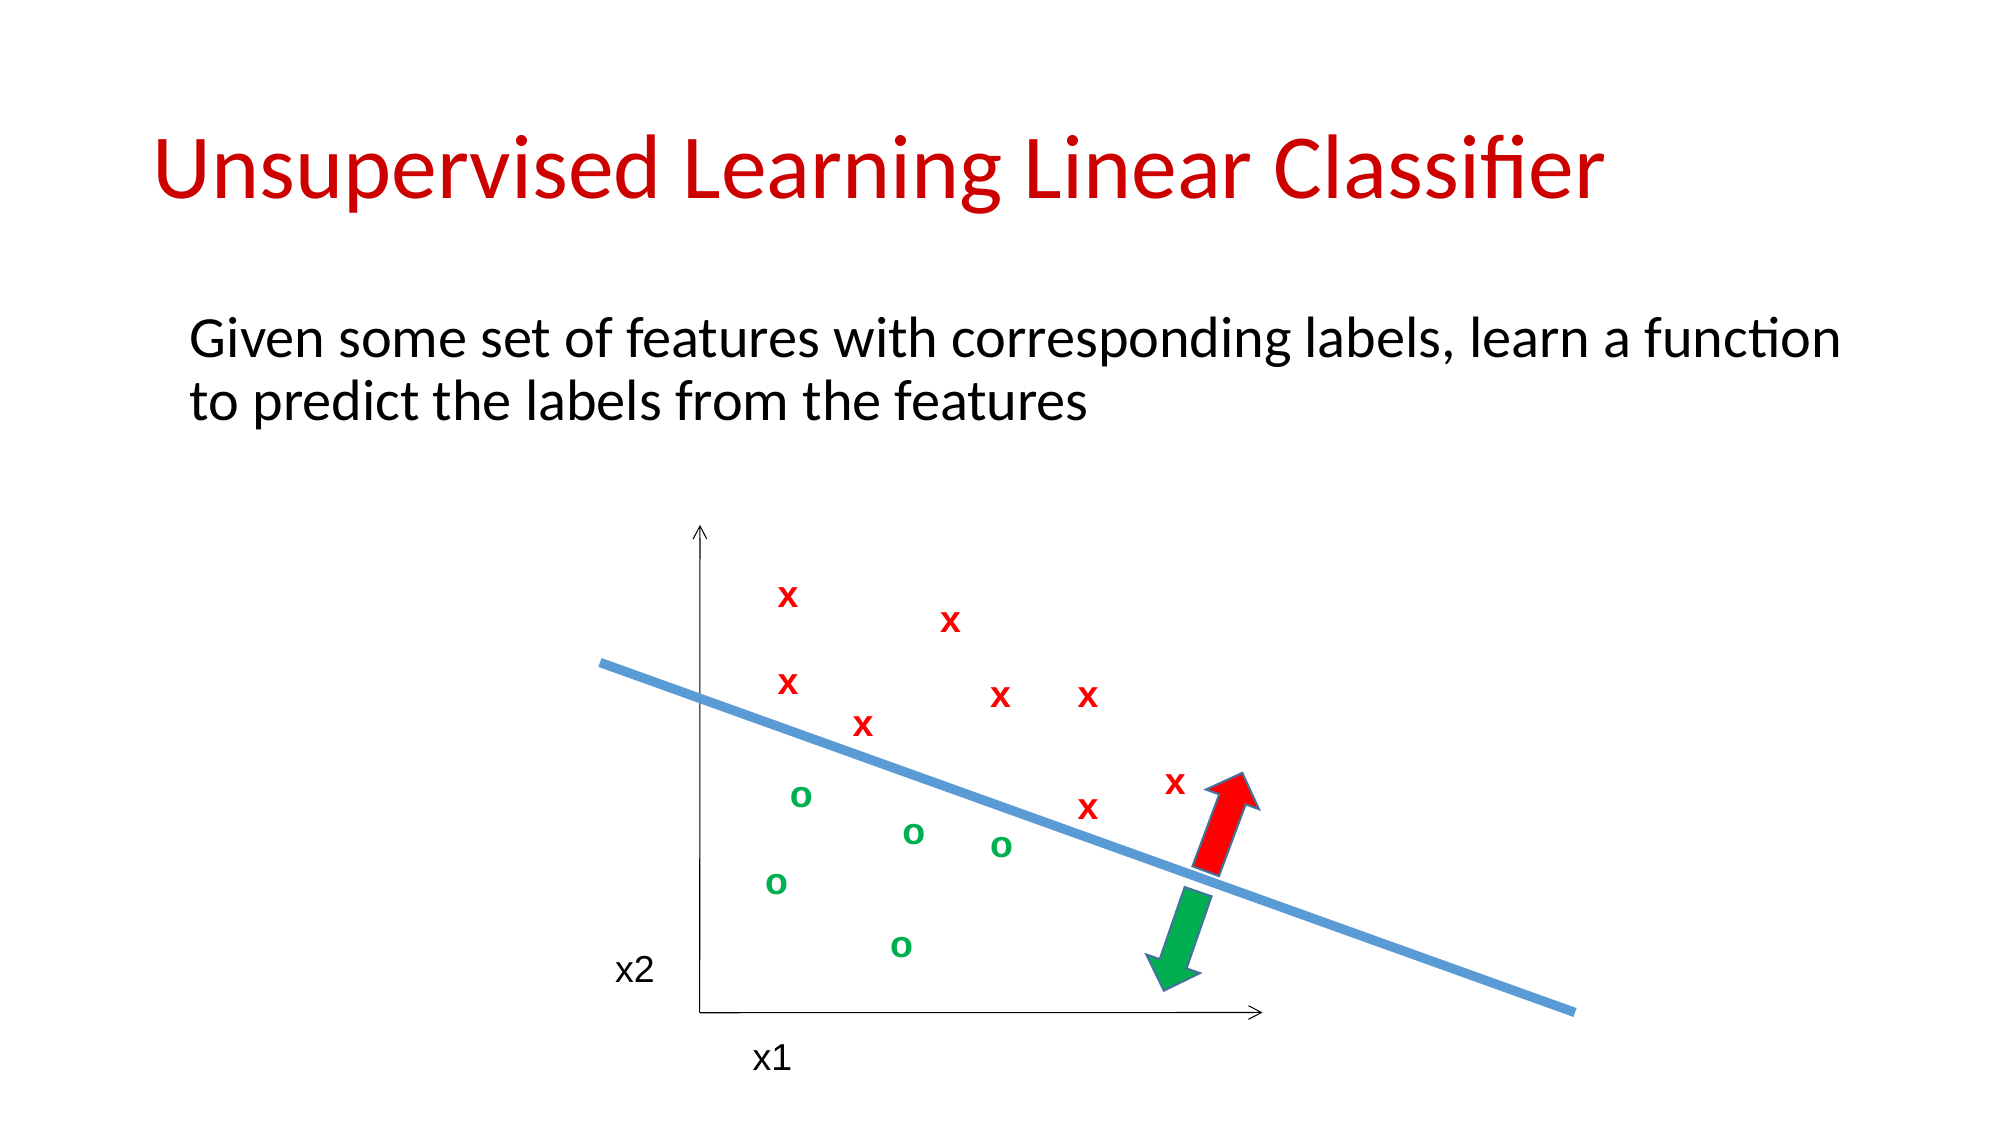

# Unsupervised Learning Linear Classifier
	Given some set of features with corresponding labels, learn a function to predict the labels from the features
x
x
x
x
x
x
x
o
x
o
o
o
o
x2
x1